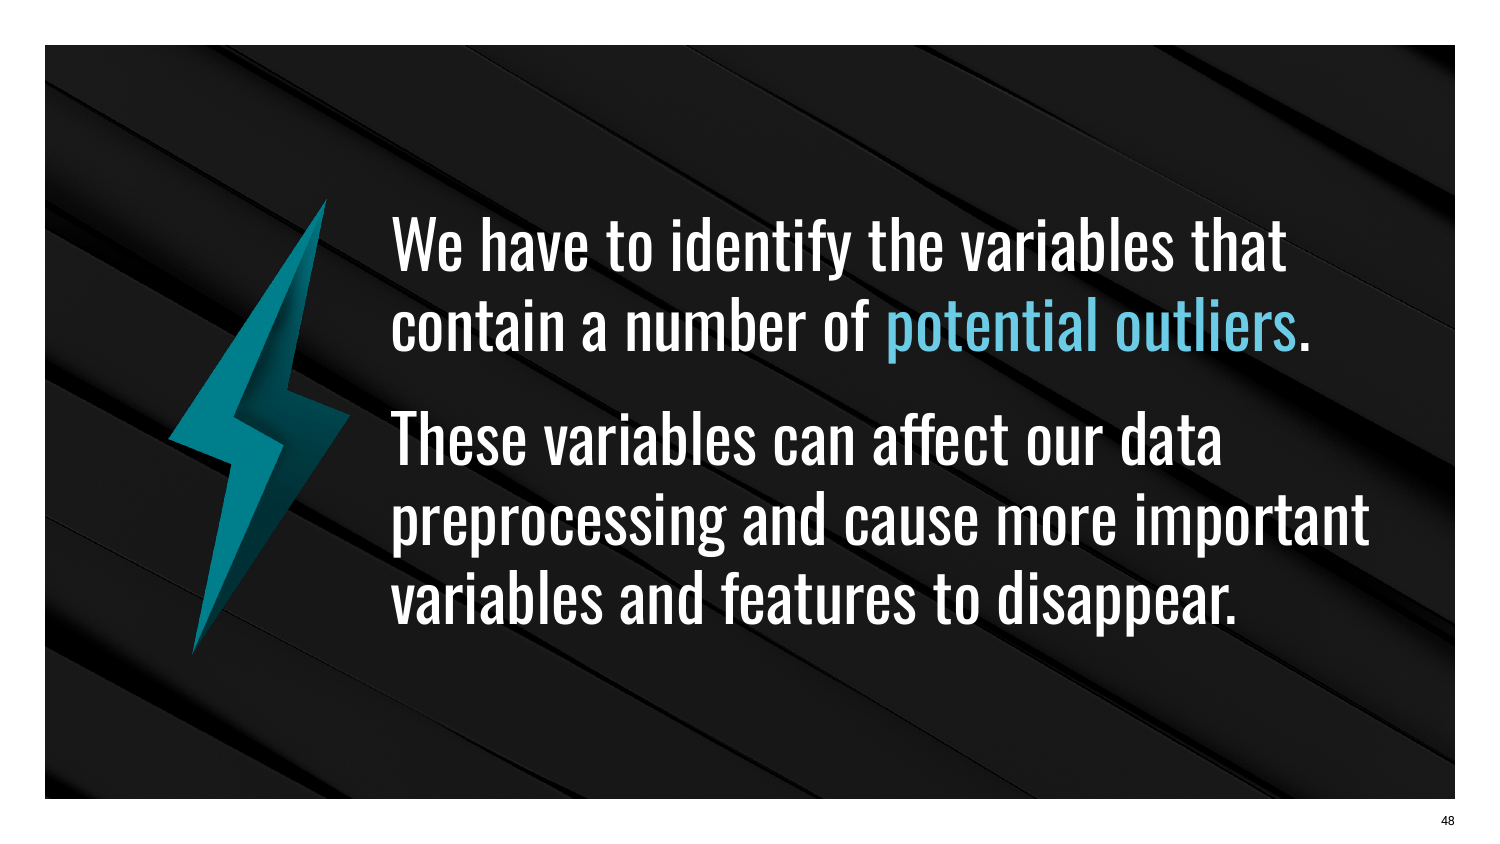

# We have to identify the variables that contain a number of potential outliers.
These variables can affect our data preprocessing and cause more important variables and features to disappear.

48